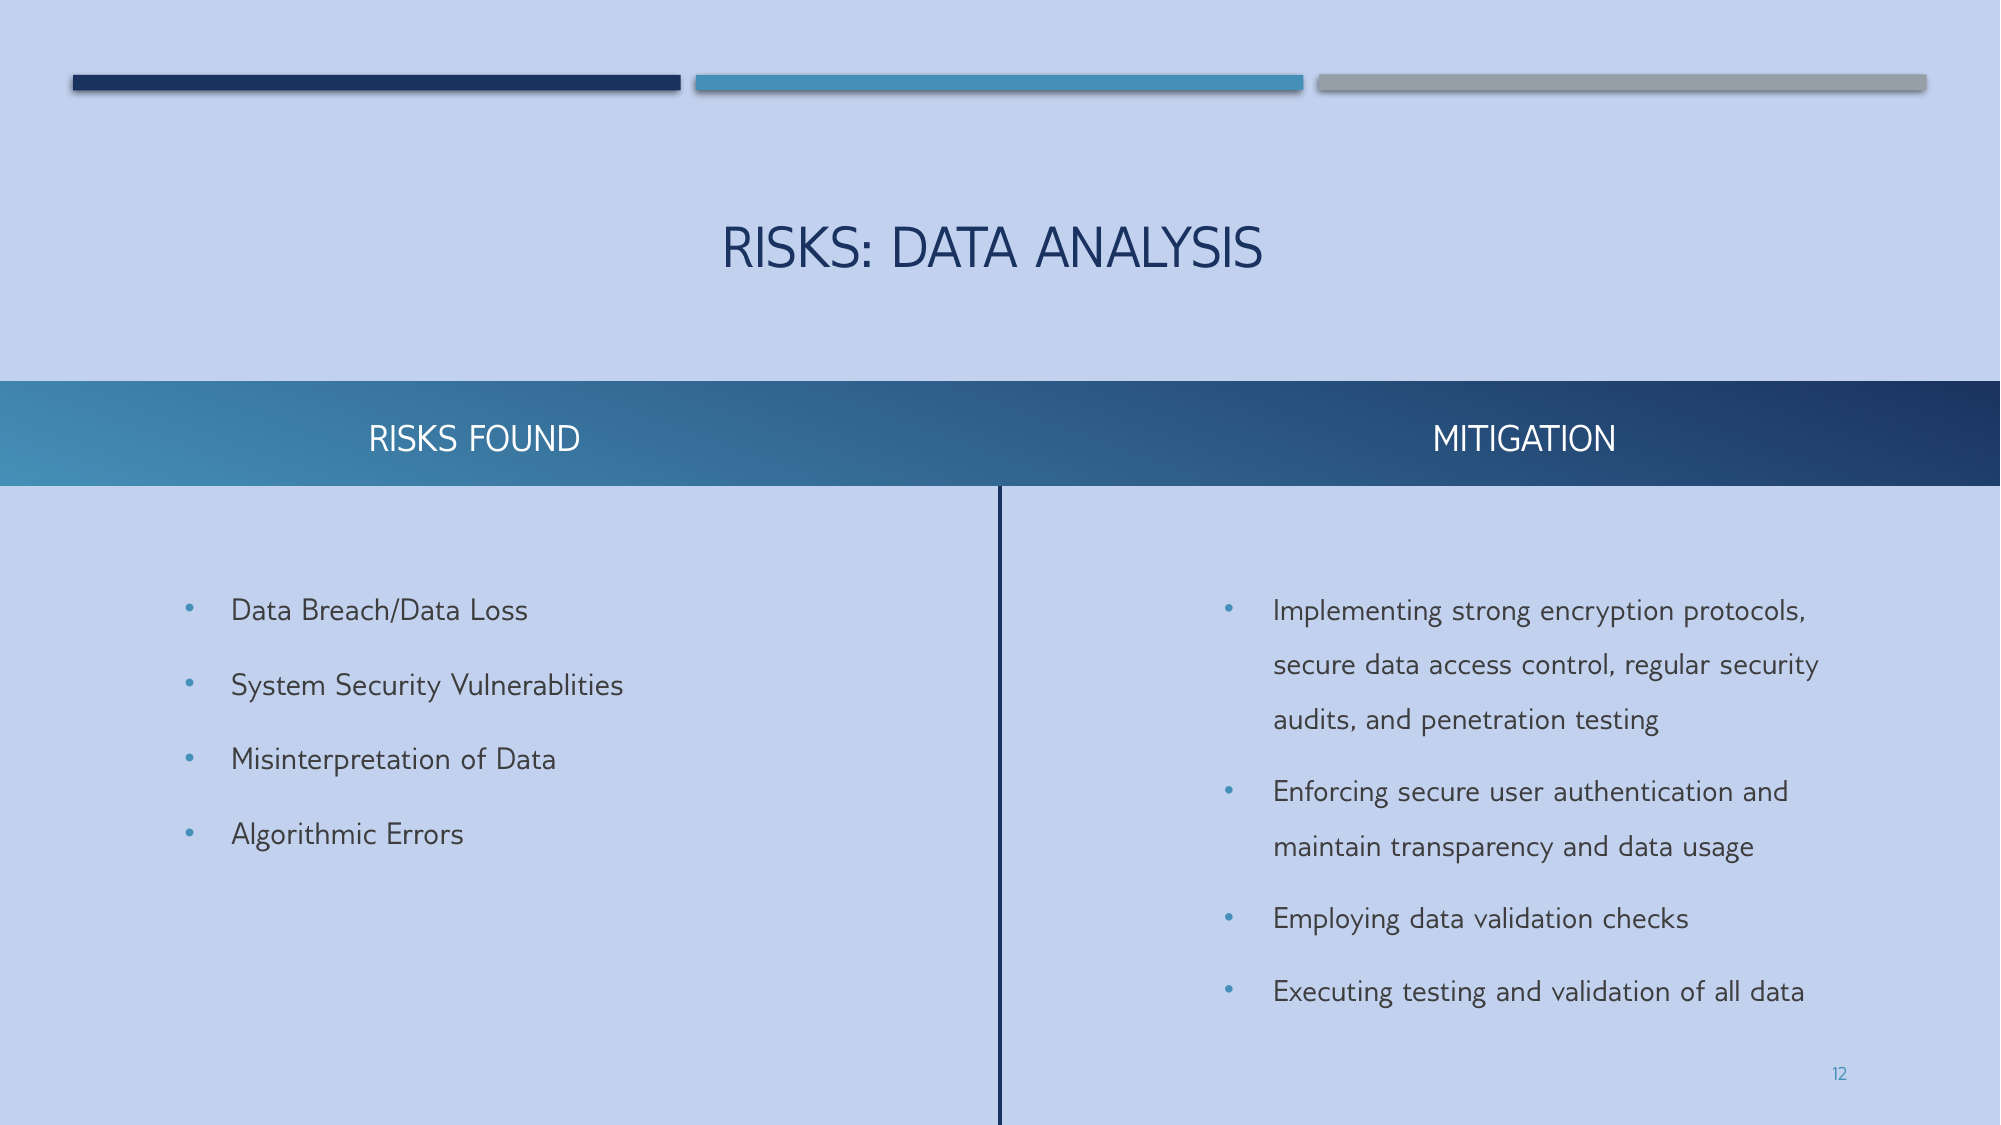

# Risks: data analysis
Risks found
mitigation
Data Breach/Data Loss
System Security Vulnerablities
Misinterpretation of Data
Algorithmic Errors
Implementing strong encryption protocols, secure data access control, regular security audits, and penetration testing
Enforcing secure user authentication and maintain transparency and data usage
Employing data validation checks
Executing testing and validation of all data

12